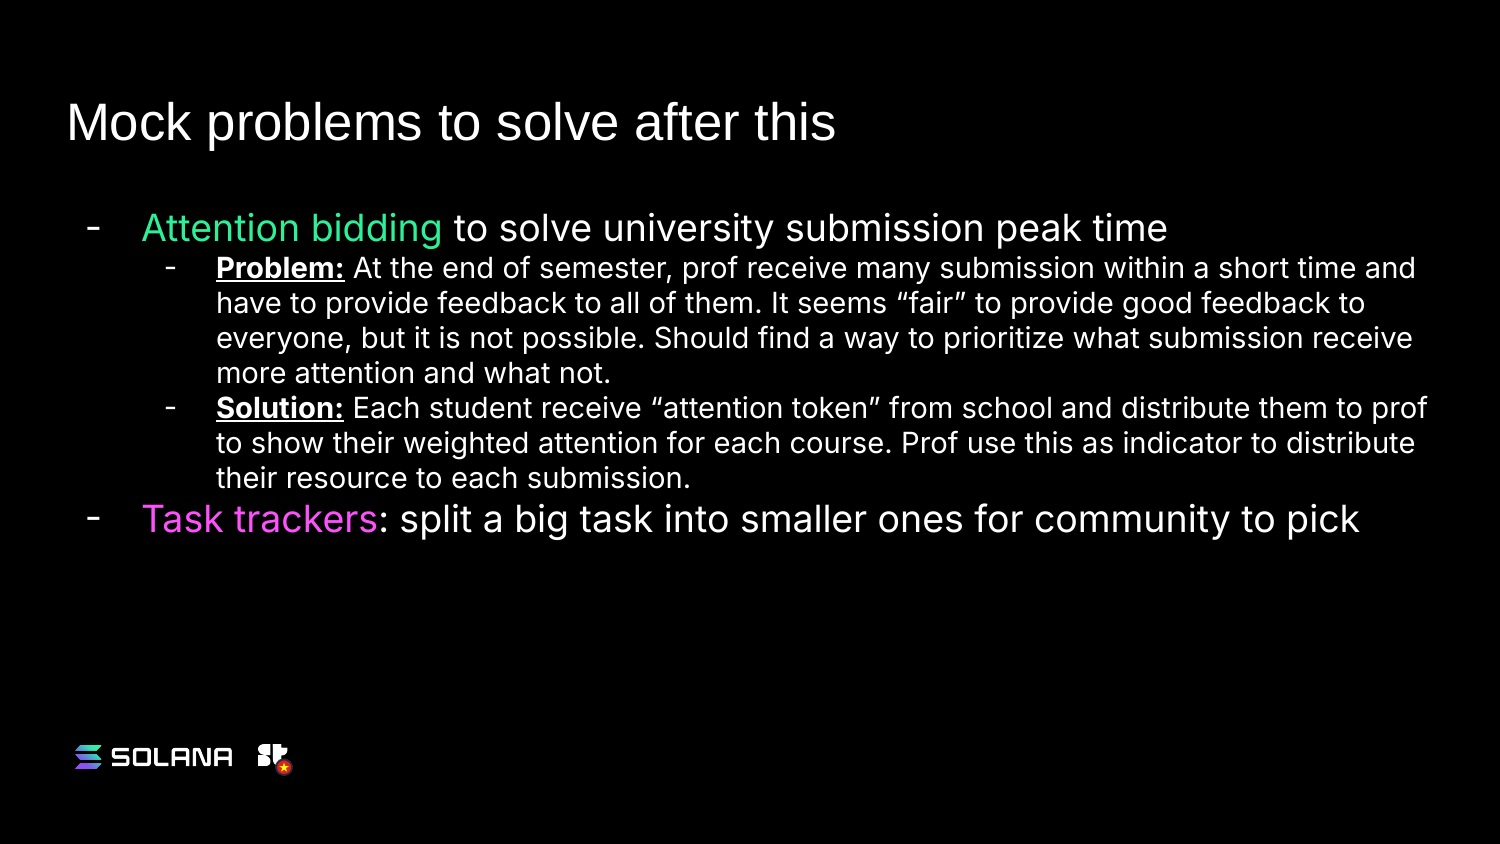

# Mock problems to solve after this
Attention bidding to solve university submission peak time
Problem: At the end of semester, prof receive many submission within a short time and have to provide feedback to all of them. It seems “fair” to provide good feedback to everyone, but it is not possible. Should find a way to prioritize what submission receive more attention and what not.
Solution: Each student receive “attention token” from school and distribute them to prof to show their weighted attention for each course. Prof use this as indicator to distribute their resource to each submission.
Task trackers: split a big task into smaller ones for community to pick